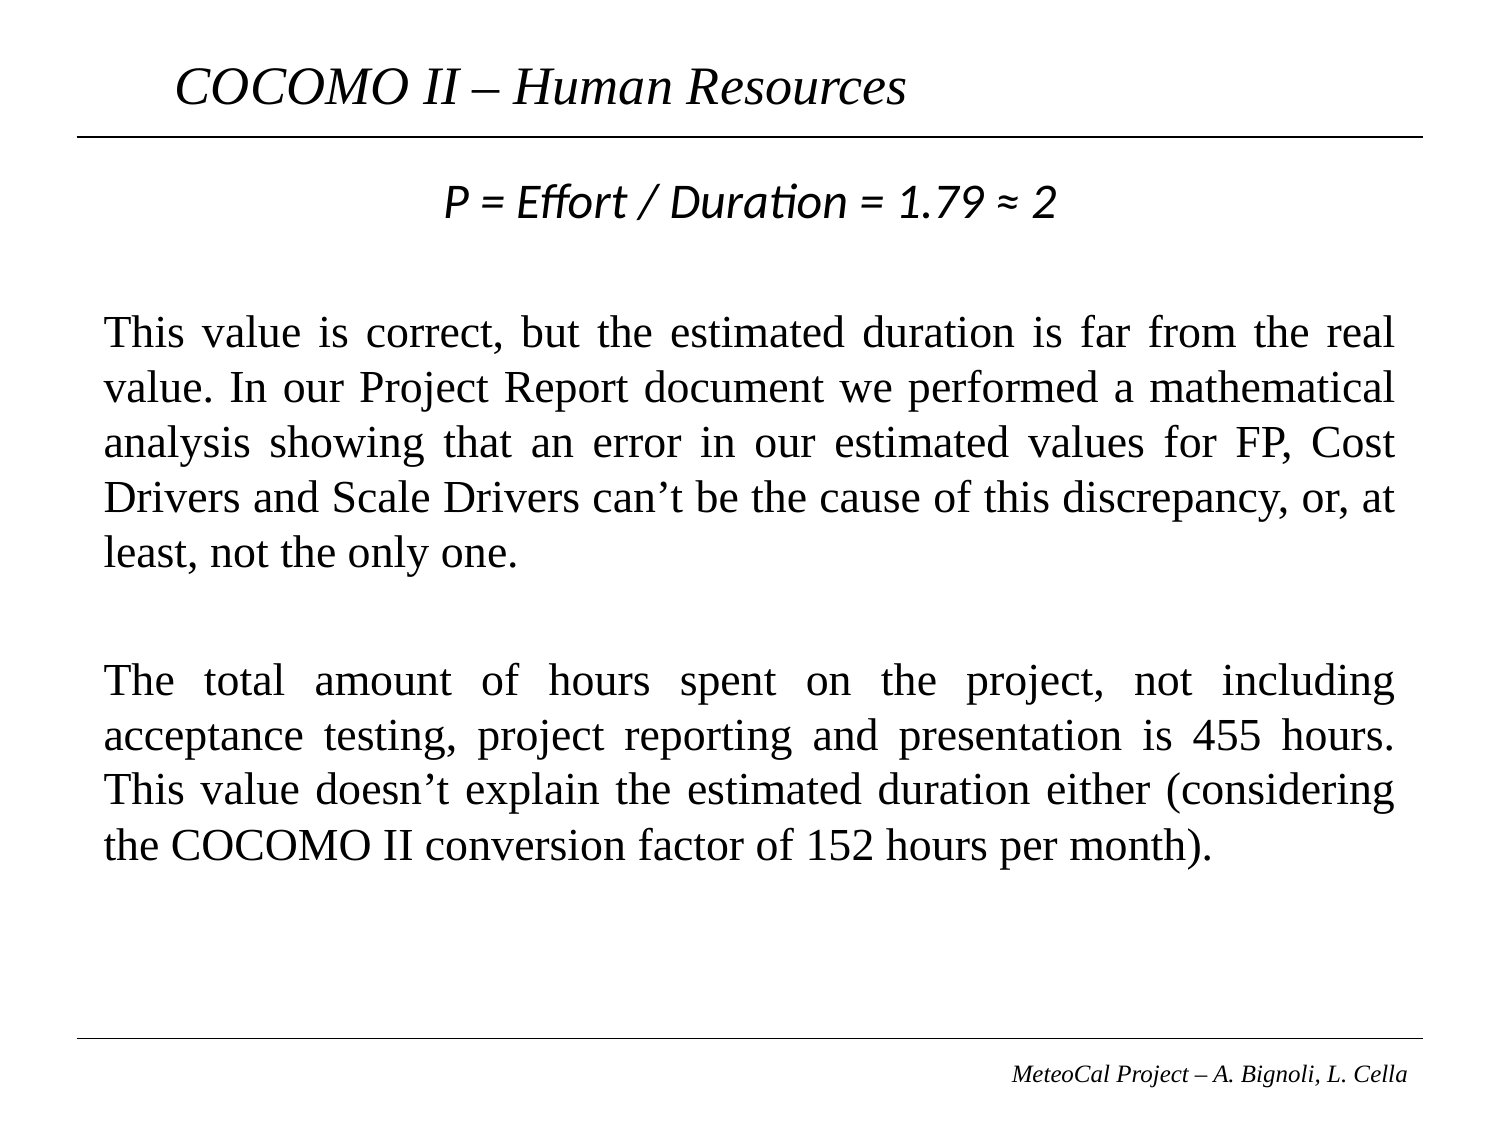

# COCOMO II – Human Resources
P = Effort / Duration = 1.79 ≈ 2

This value is correct, but the estimated duration is far from the real value. In our Project Report document we performed a mathematical analysis showing that an error in our estimated values for FP, Cost Drivers and Scale Drivers can’t be the cause of this discrepancy, or, at least, not the only one.

The total amount of hours spent on the project, not including acceptance testing, project reporting and presentation is 455 hours. This value doesn’t explain the estimated duration either (considering the COCOMO II conversion factor of 152 hours per month).
MeteoCal Project – A. Bignoli, L. Cella